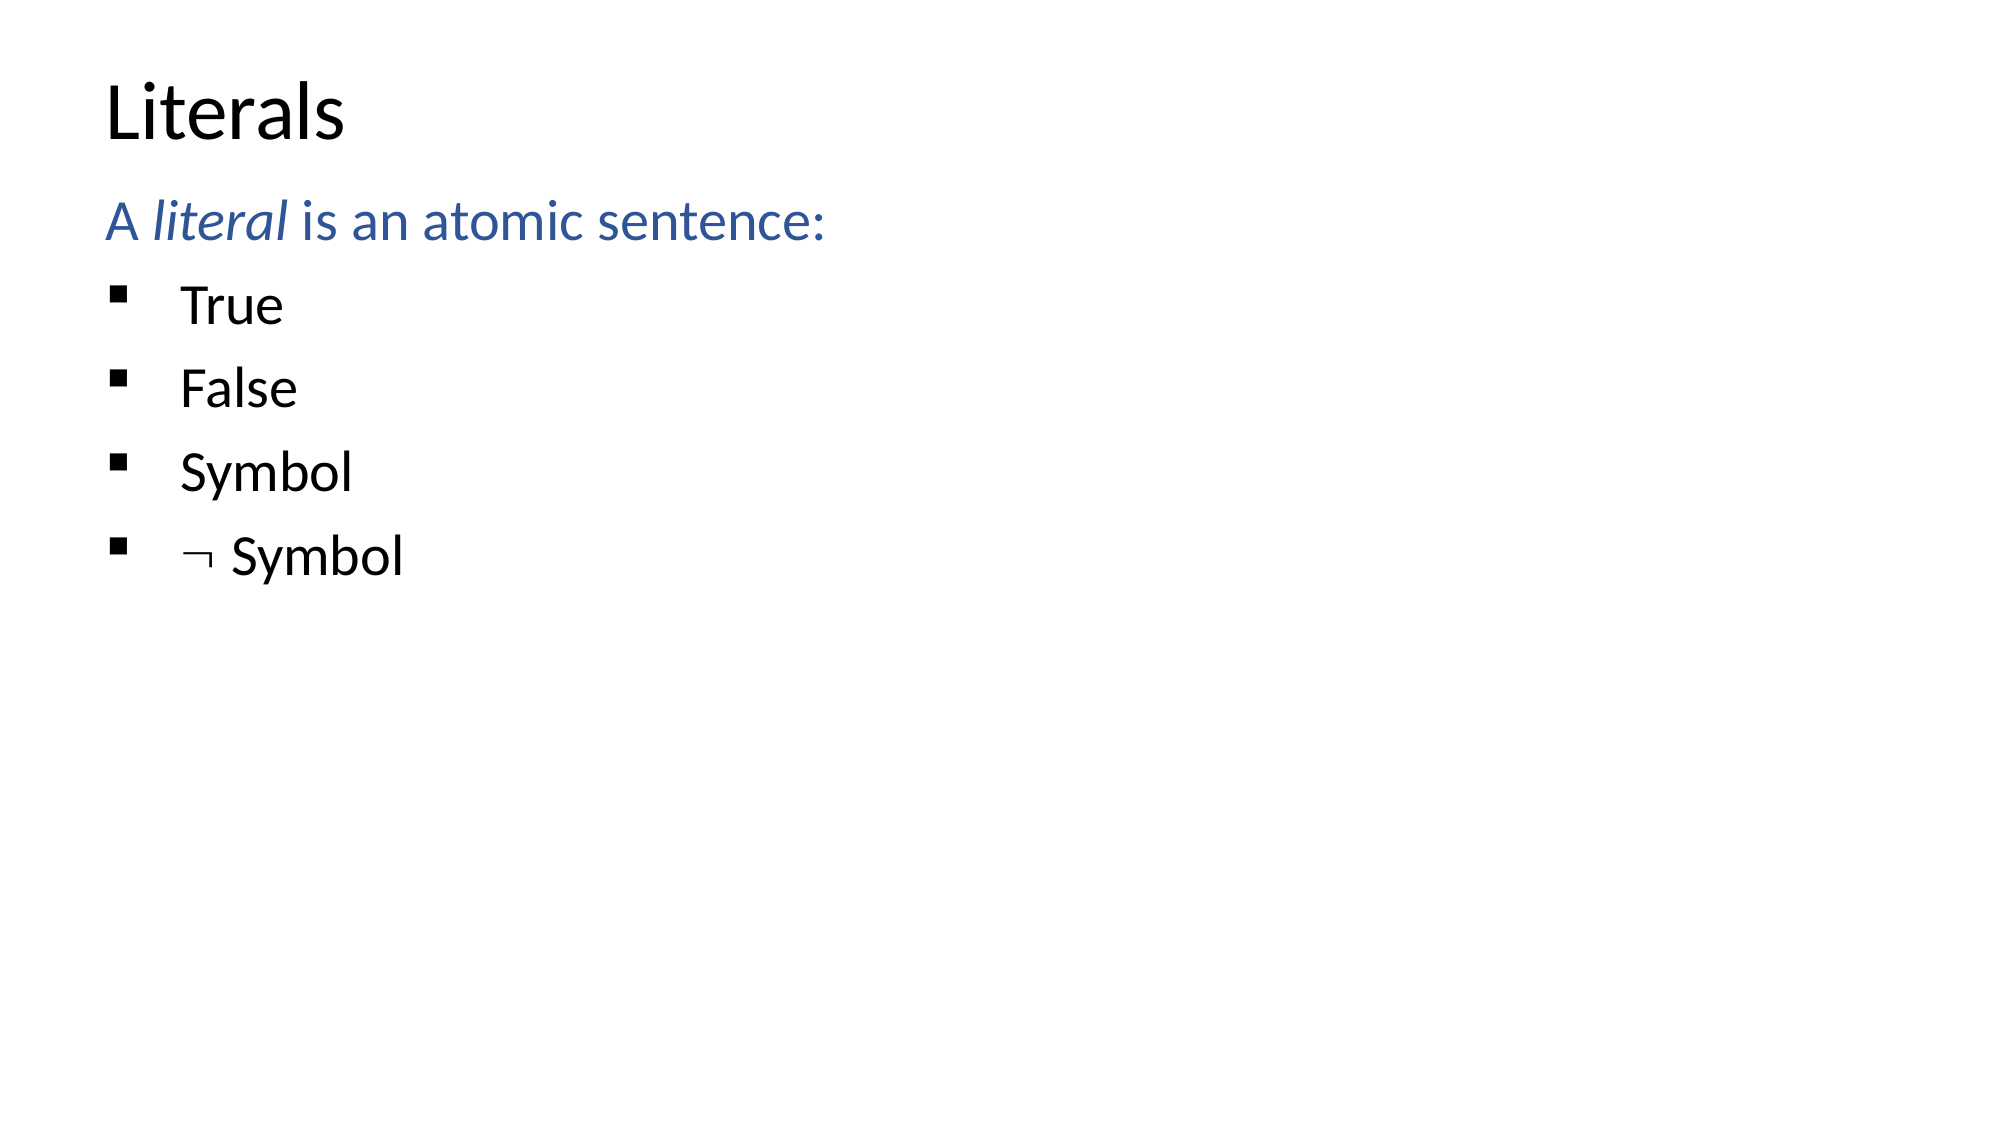

# Literals
A literal is an atomic sentence:
True
False
Symbol
¬ Symbol